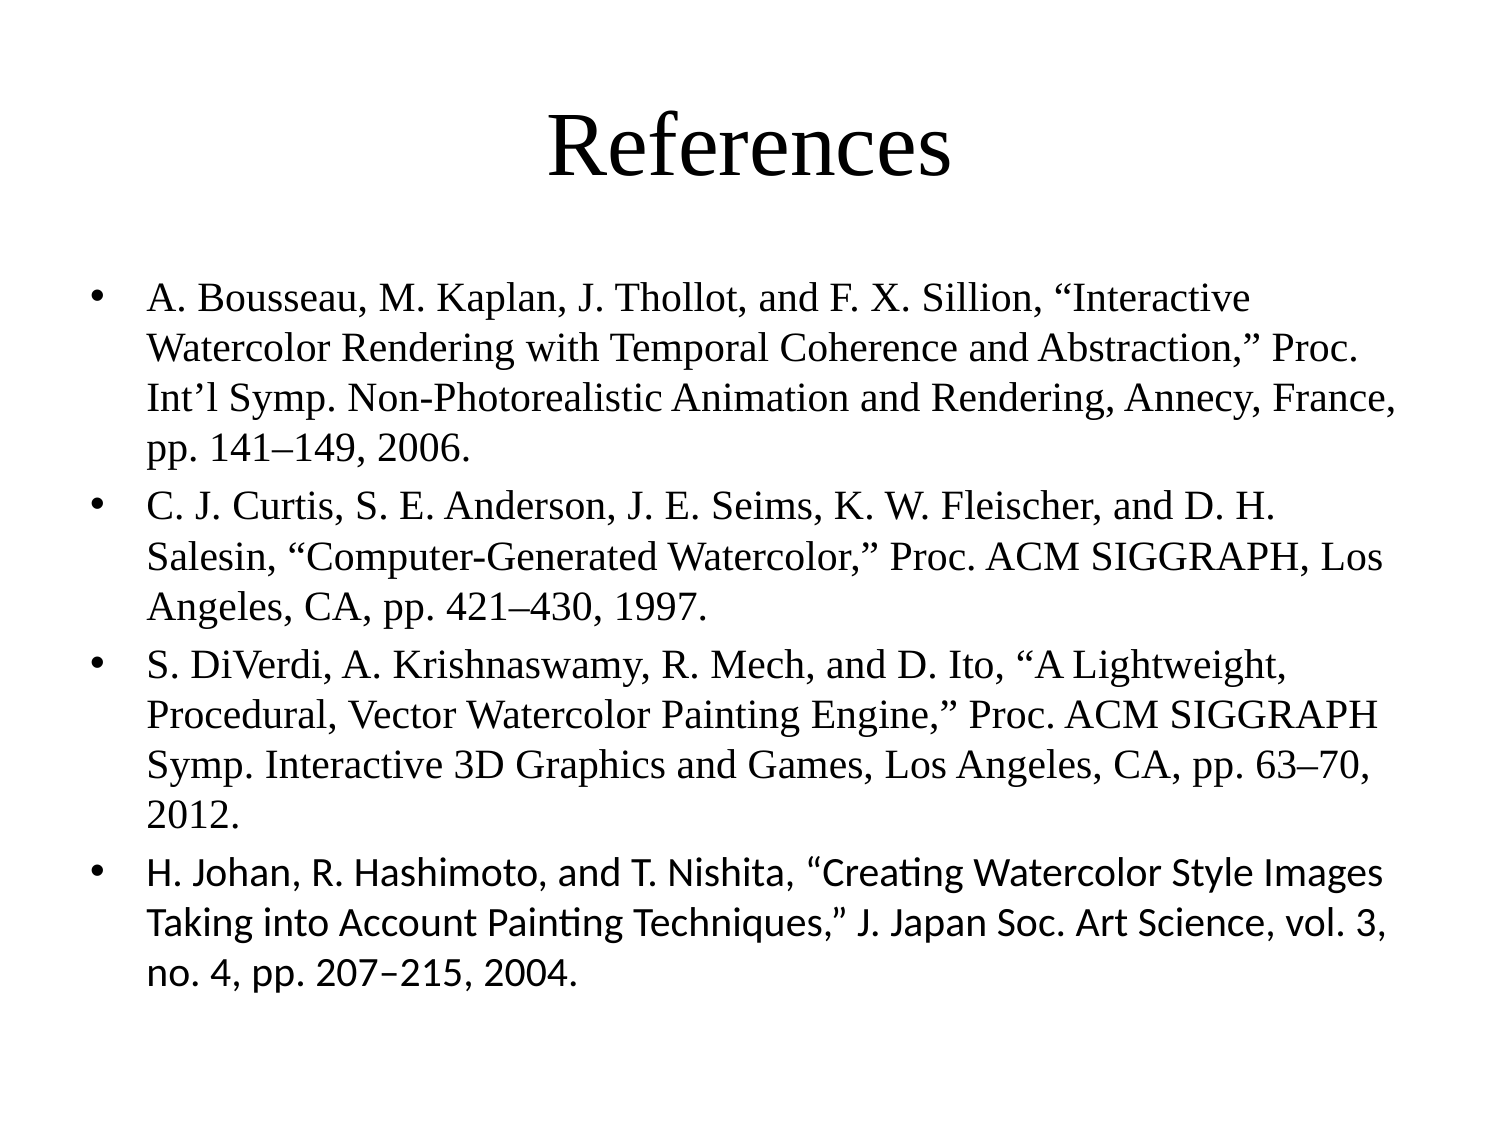

# References
A. Bousseau, M. Kaplan, J. Thollot, and F. X. Sillion, “Interactive Watercolor Rendering with Temporal Coherence and Abstraction,” Proc. Int’l Symp. Non-Photorealistic Animation and Rendering, Annecy, France, pp. 141–149, 2006.
C. J. Curtis, S. E. Anderson, J. E. Seims, K. W. Fleischer, and D. H. Salesin, “Computer-Generated Watercolor,” Proc. ACM SIGGRAPH, Los Angeles, CA, pp. 421–430, 1997.
S. DiVerdi, A. Krishnaswamy, R. Mech, and D. Ito, “A Lightweight, Procedural, Vector Watercolor Painting Engine,” Proc. ACM SIGGRAPH Symp. Interactive 3D Graphics and Games, Los Angeles, CA, pp. 63–70, 2012.
H. Johan, R. Hashimoto, and T. Nishita, “Creating Watercolor Style Images Taking into Account Painting Techniques,” J. Japan Soc. Art Science, vol. 3, no. 4, pp. 207–215, 2004.